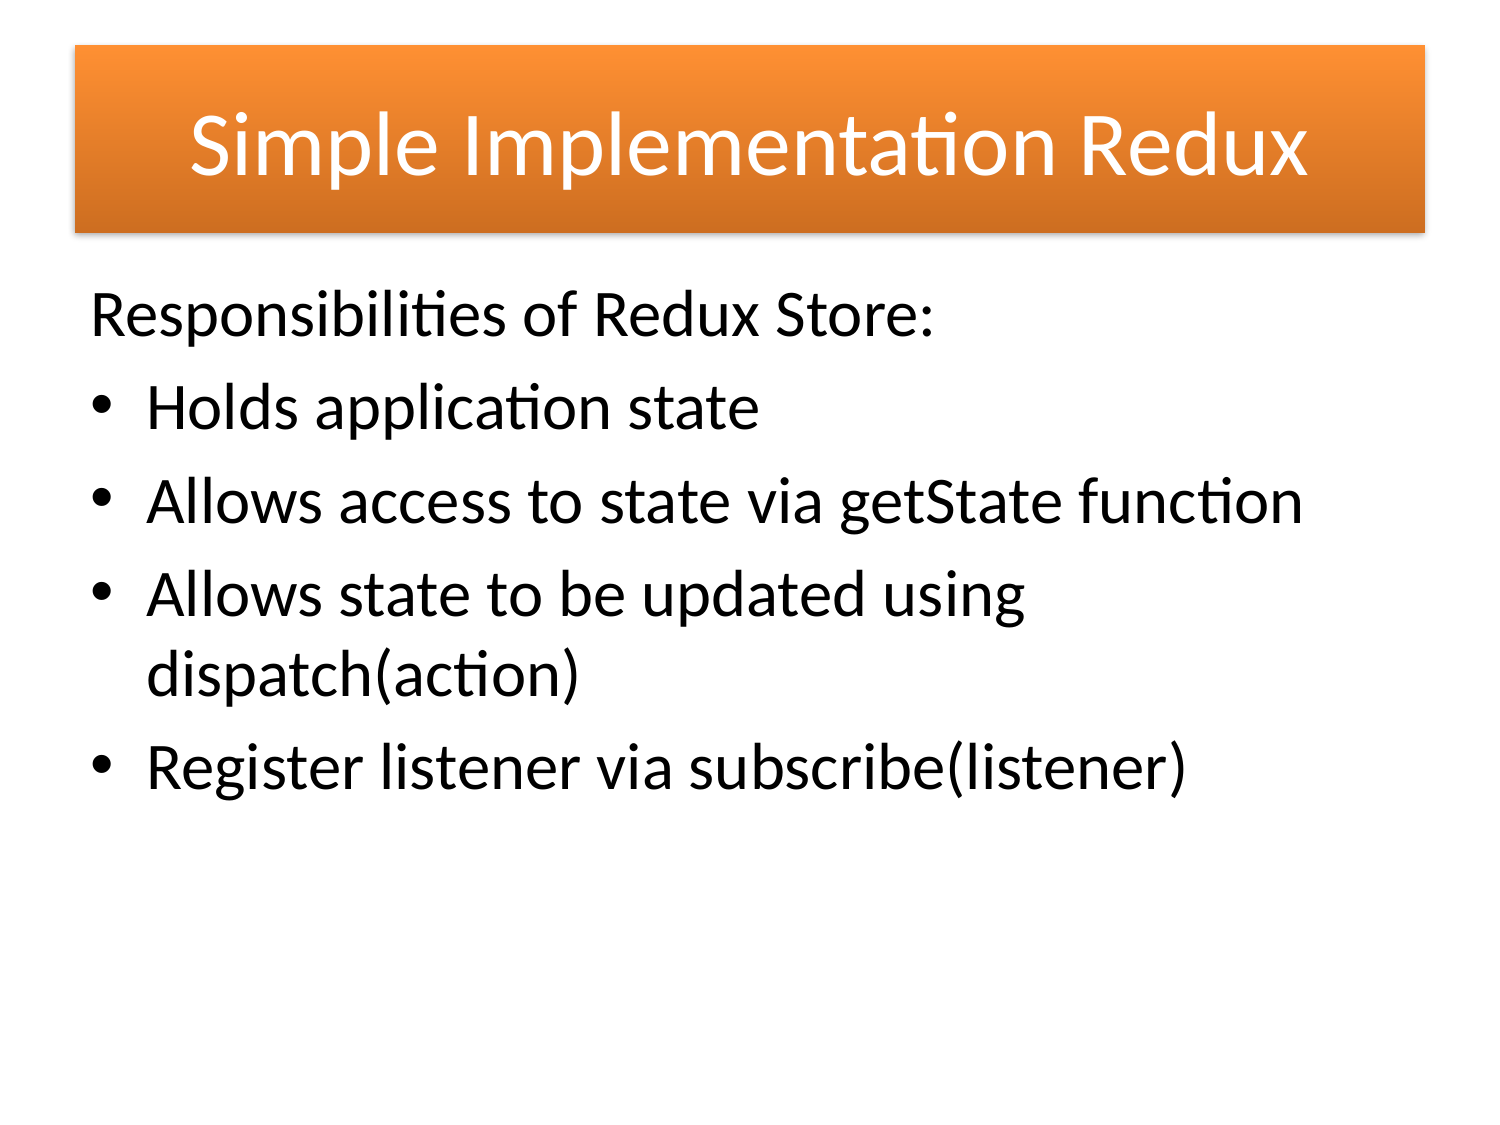

# Simple Implementation Redux
Responsibilities of Redux Store:
Holds application state
Allows access to state via getState function
Allows state to be updated using dispatch(action)
Register listener via subscribe(listener)